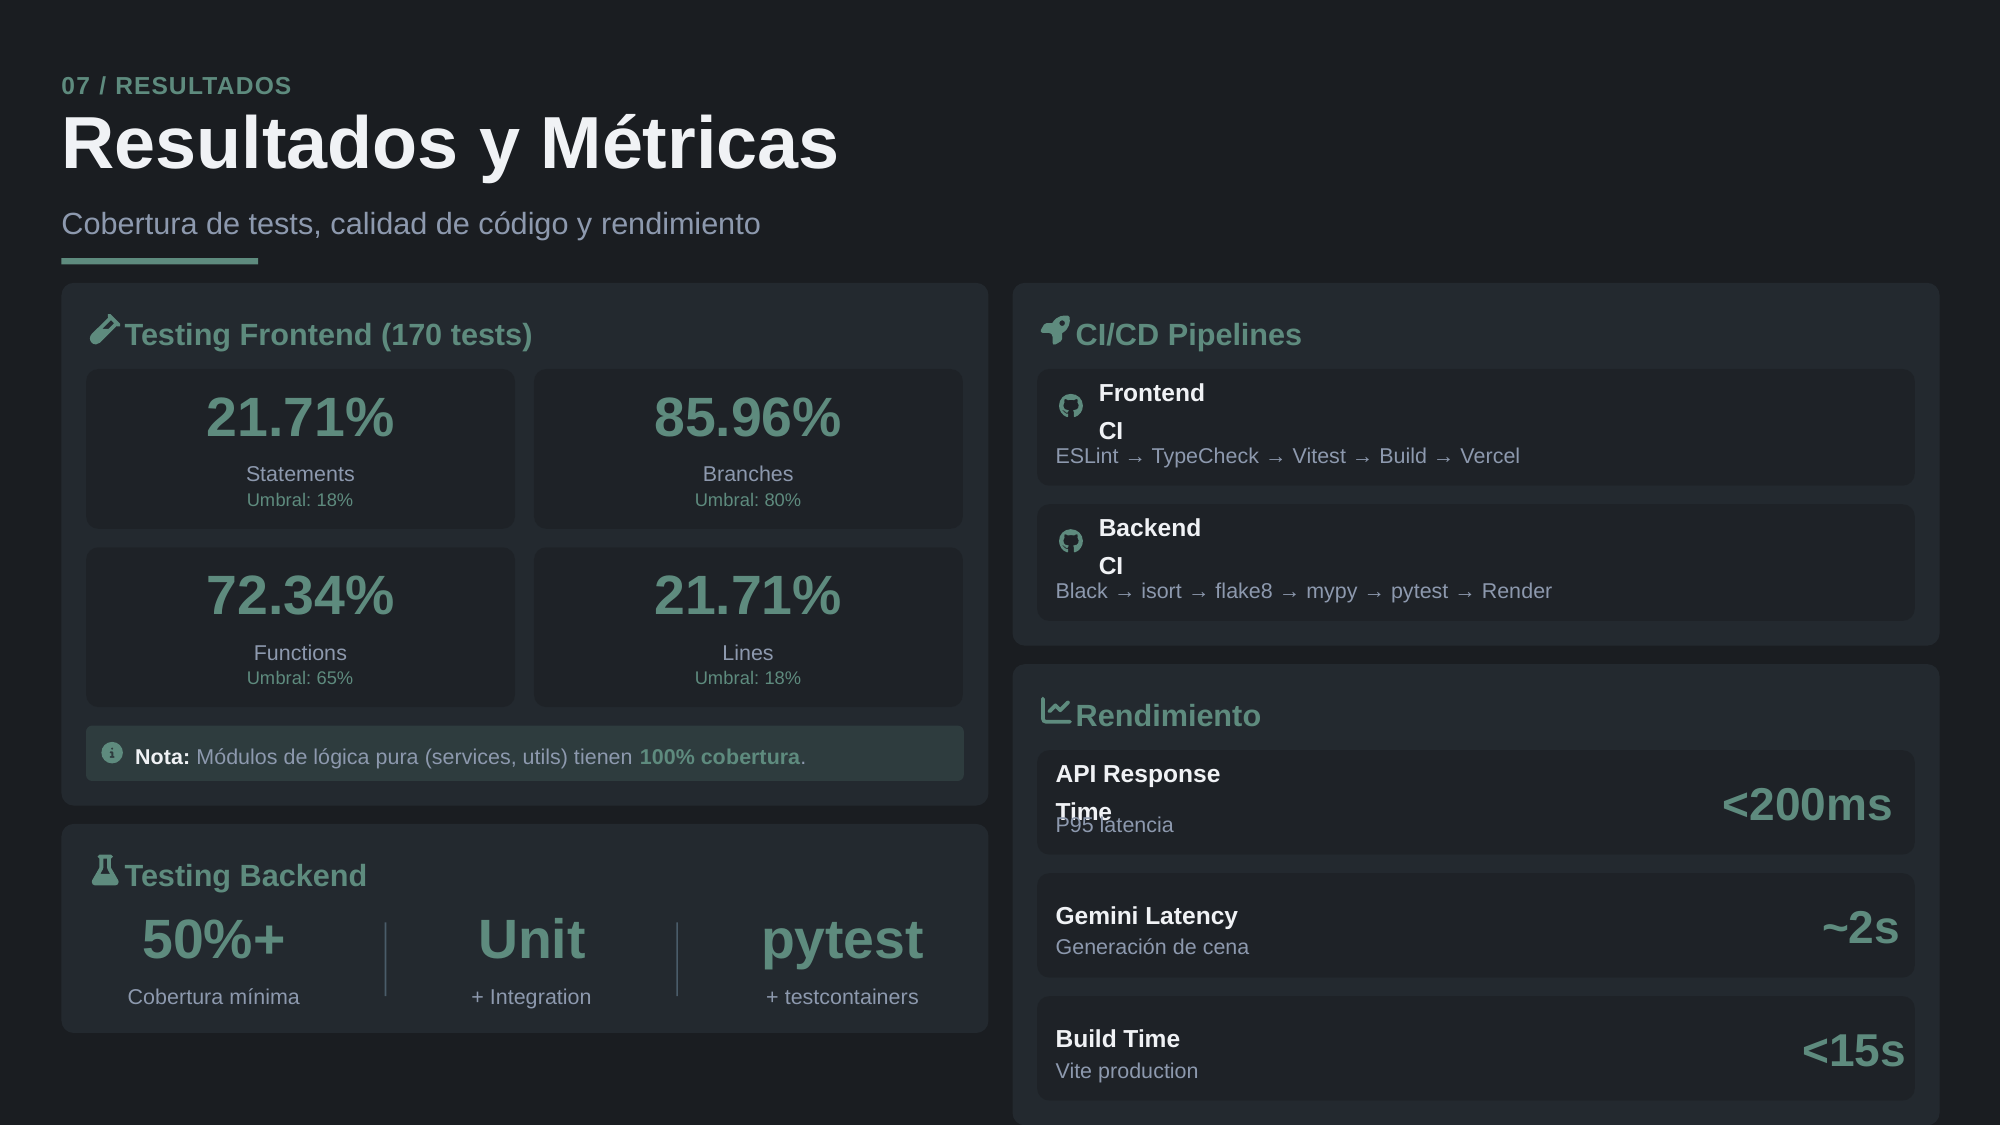

07 / RESULTADOS
Resultados y Métricas
Cobertura de tests, calidad de código y rendimiento

Testing Frontend (170 tests)
CI/CD Pipelines

21.71%
85.96%
Frontend CI

ESLint → TypeCheck → Vitest → Build → Vercel
Statements
Branches
Umbral: 18%
Umbral: 80%

Backend CI

72.34%
21.71%
Black → isort → flake8 → mypy → pytest → Render
Functions
Lines
Umbral: 65%
Umbral: 18%

Rendimiento

Nota: Módulos de lógica pura (services, utils) tienen 100% cobertura.

API Response Time
<200ms
P95 latencia

Testing Backend

Gemini Latency
~2s
50%+
Unit
pytest

Generación de cena
Cobertura mínima
+ Integration
+ testcontainers

Build Time
<15s
Vite production